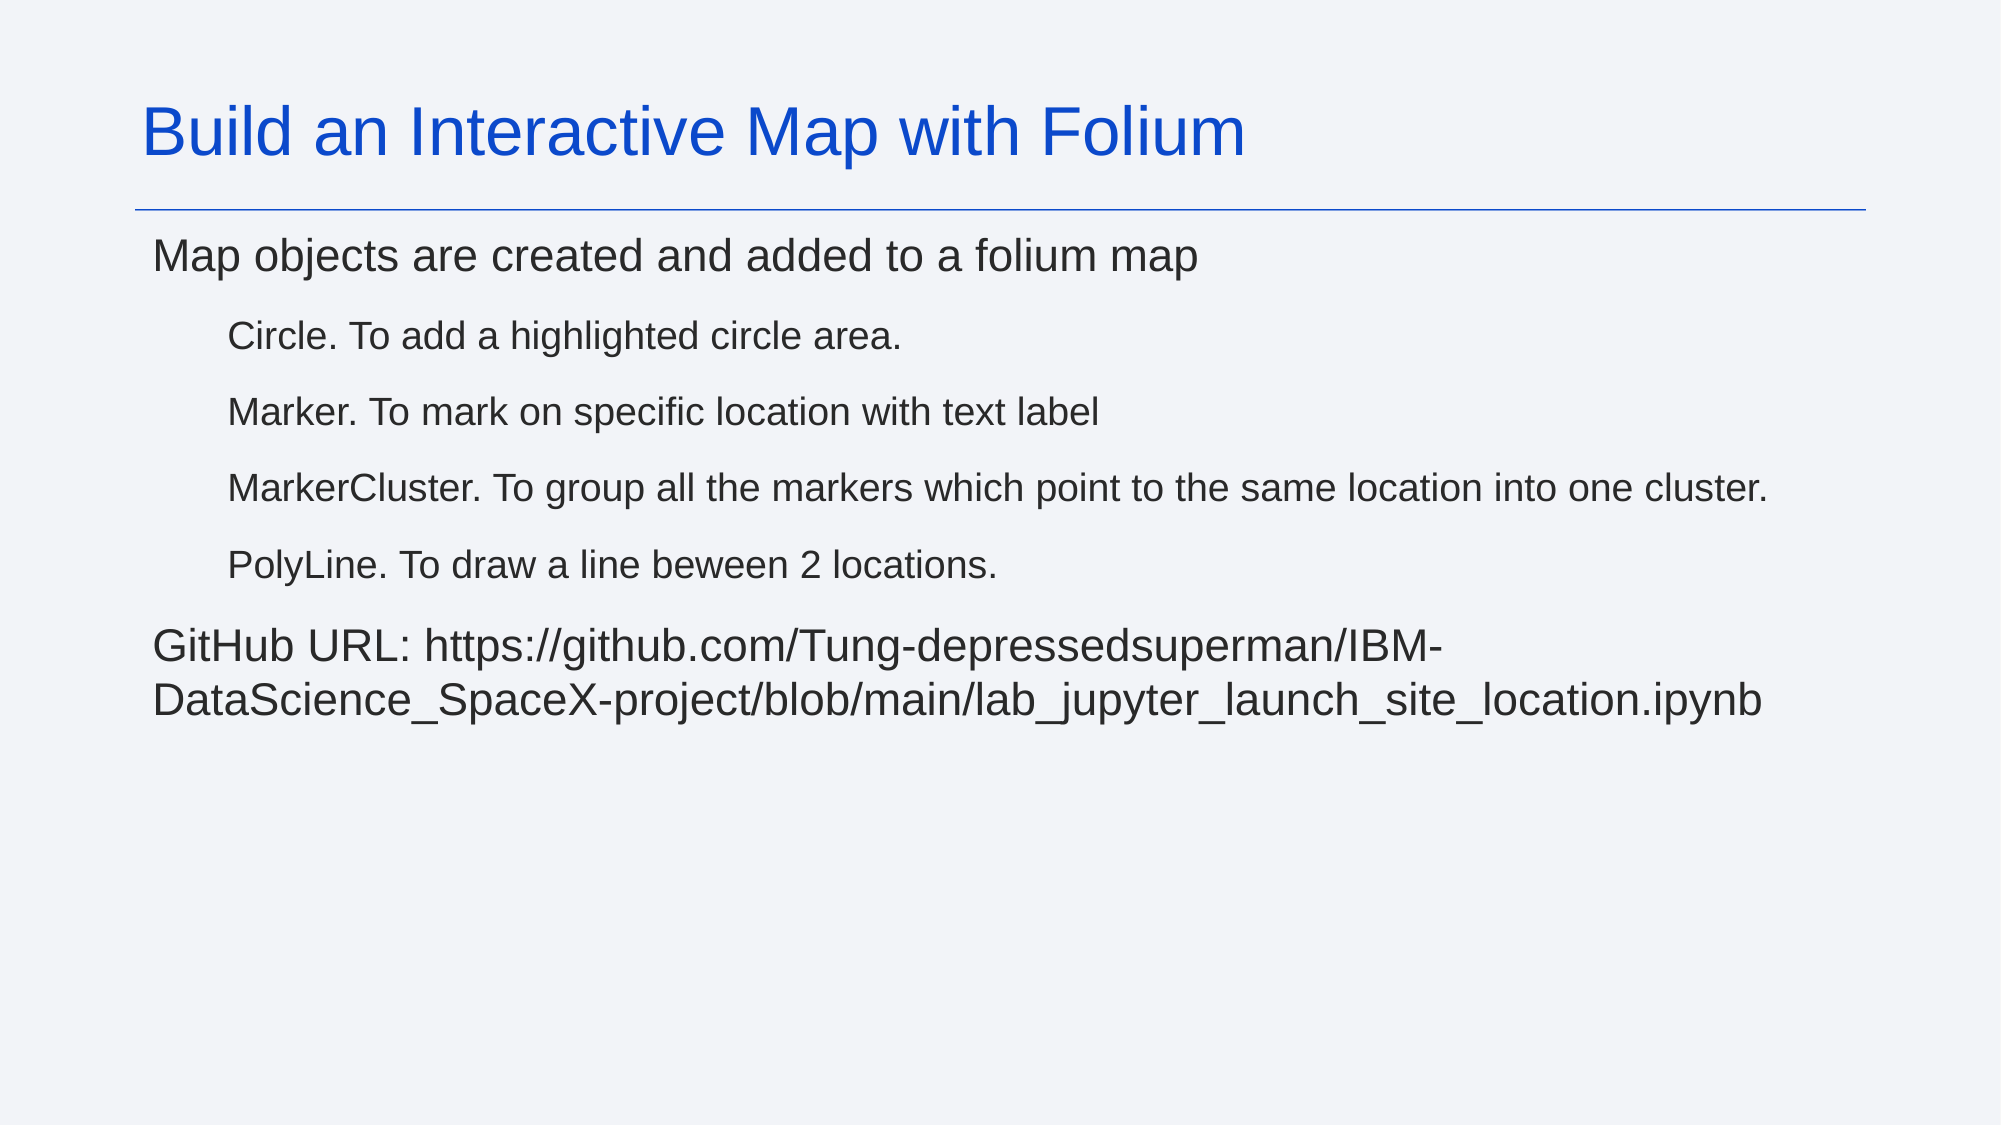

Build an Interactive Map with Folium
Map objects are created and added to a folium map
Circle. To add a highlighted circle area.
Marker. To mark on specific location with text label
MarkerCluster. To group all the markers which point to the same location into one cluster.
PolyLine. To draw a line beween 2 locations.
GitHub URL: https://github.com/Tung-depressedsuperman/IBM-DataScience_SpaceX-project/blob/main/lab_jupyter_launch_site_location.ipynb

13